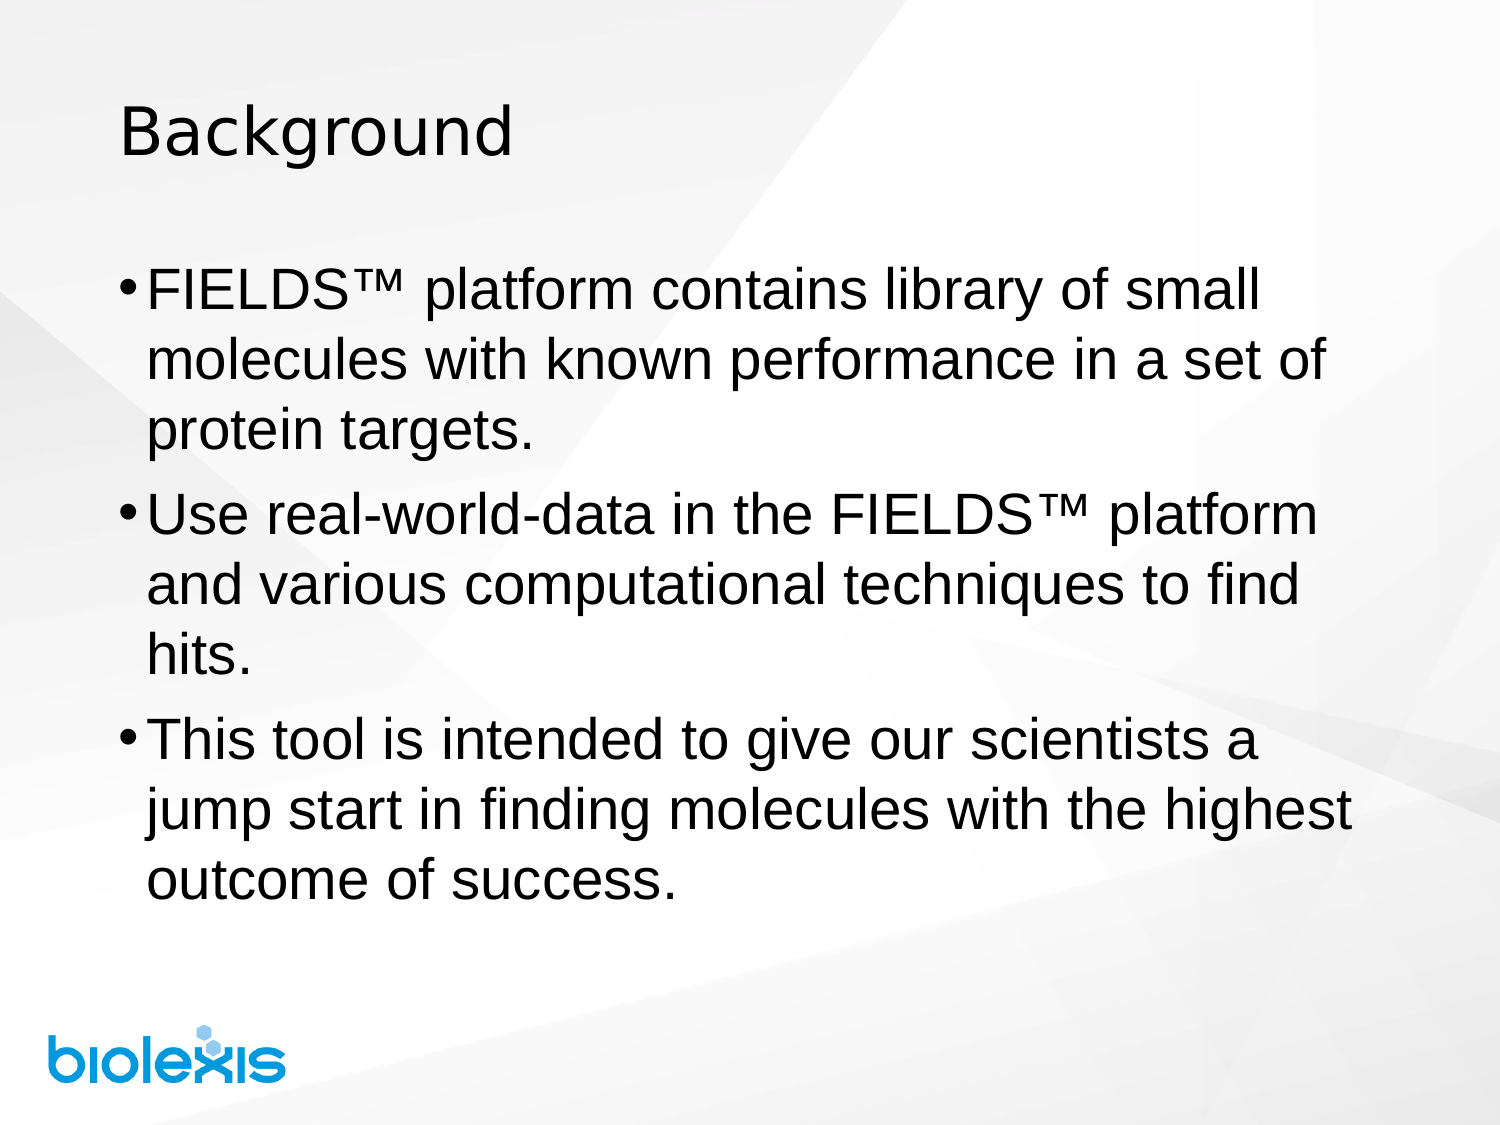

# Background
FIELDS™ platform contains library of small molecules with known performance in a set of protein targets.
Use real-world-data in the FIELDS™ platform and various computational techniques to find hits.
This tool is intended to give our scientists a jump start in finding molecules with the highest outcome of success.